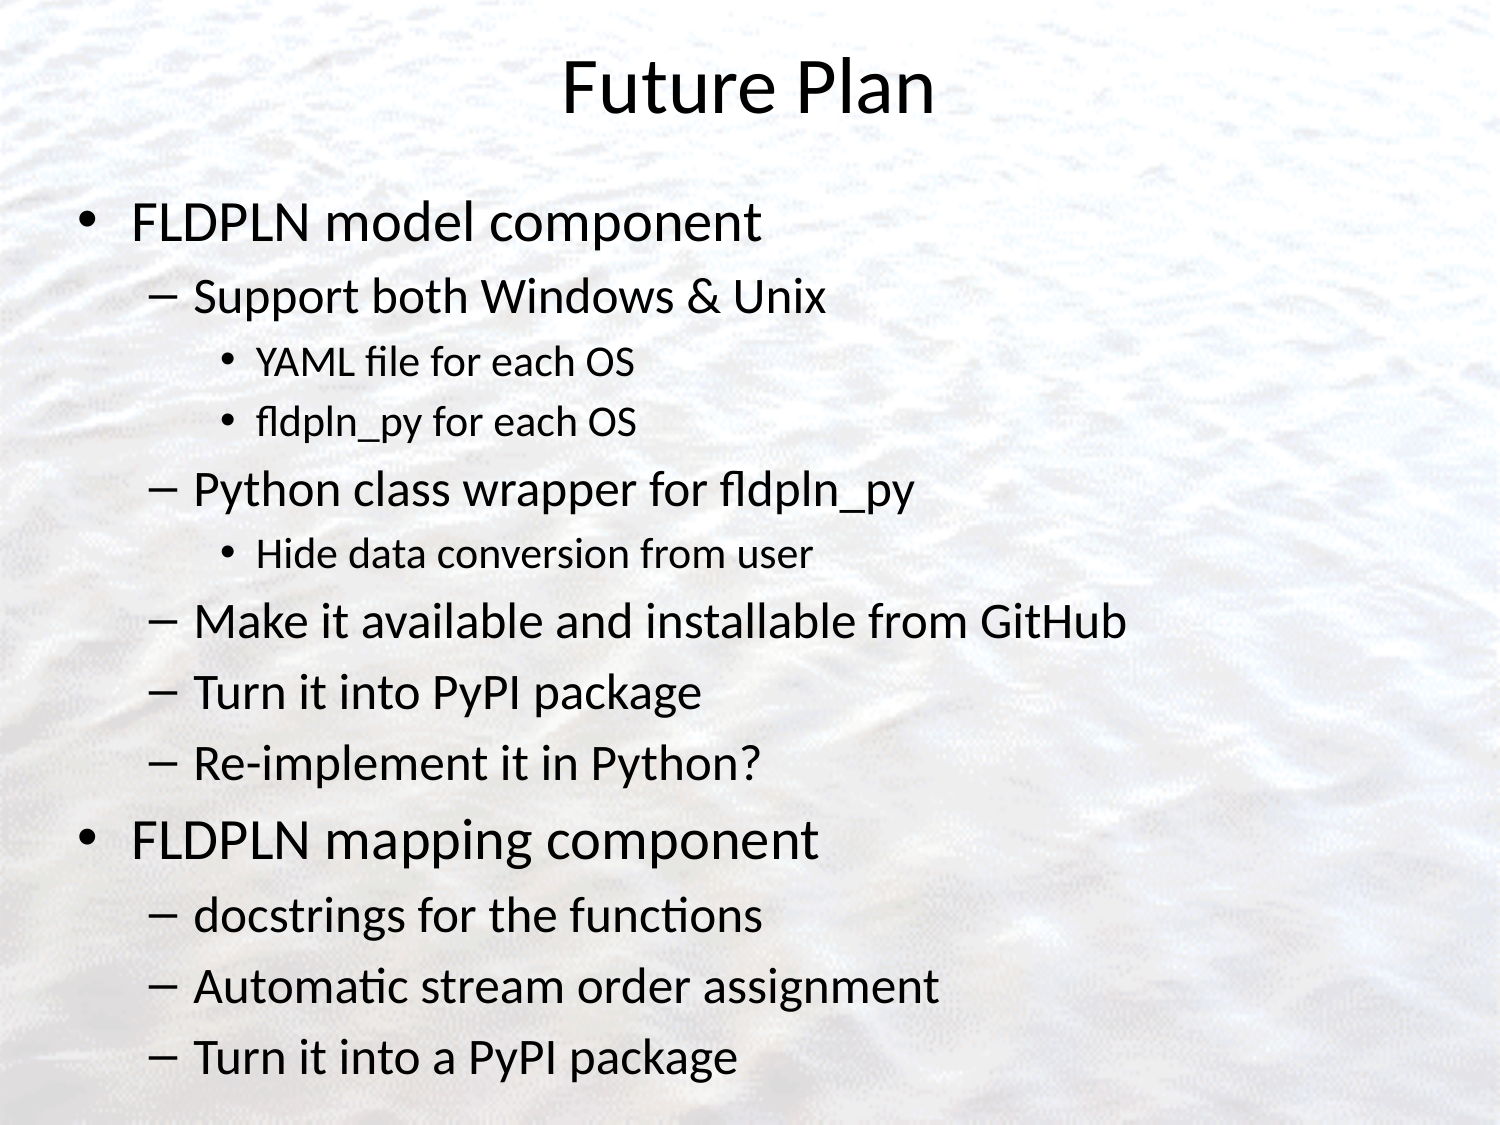

# Future Plan
FLDPLN model component
Support both Windows & Unix
YAML file for each OS
fldpln_py for each OS
Python class wrapper for fldpln_py
Hide data conversion from user
Make it available and installable from GitHub
Turn it into PyPI package
Re-implement it in Python?
FLDPLN mapping component
docstrings for the functions
Automatic stream order assignment
Turn it into a PyPI package